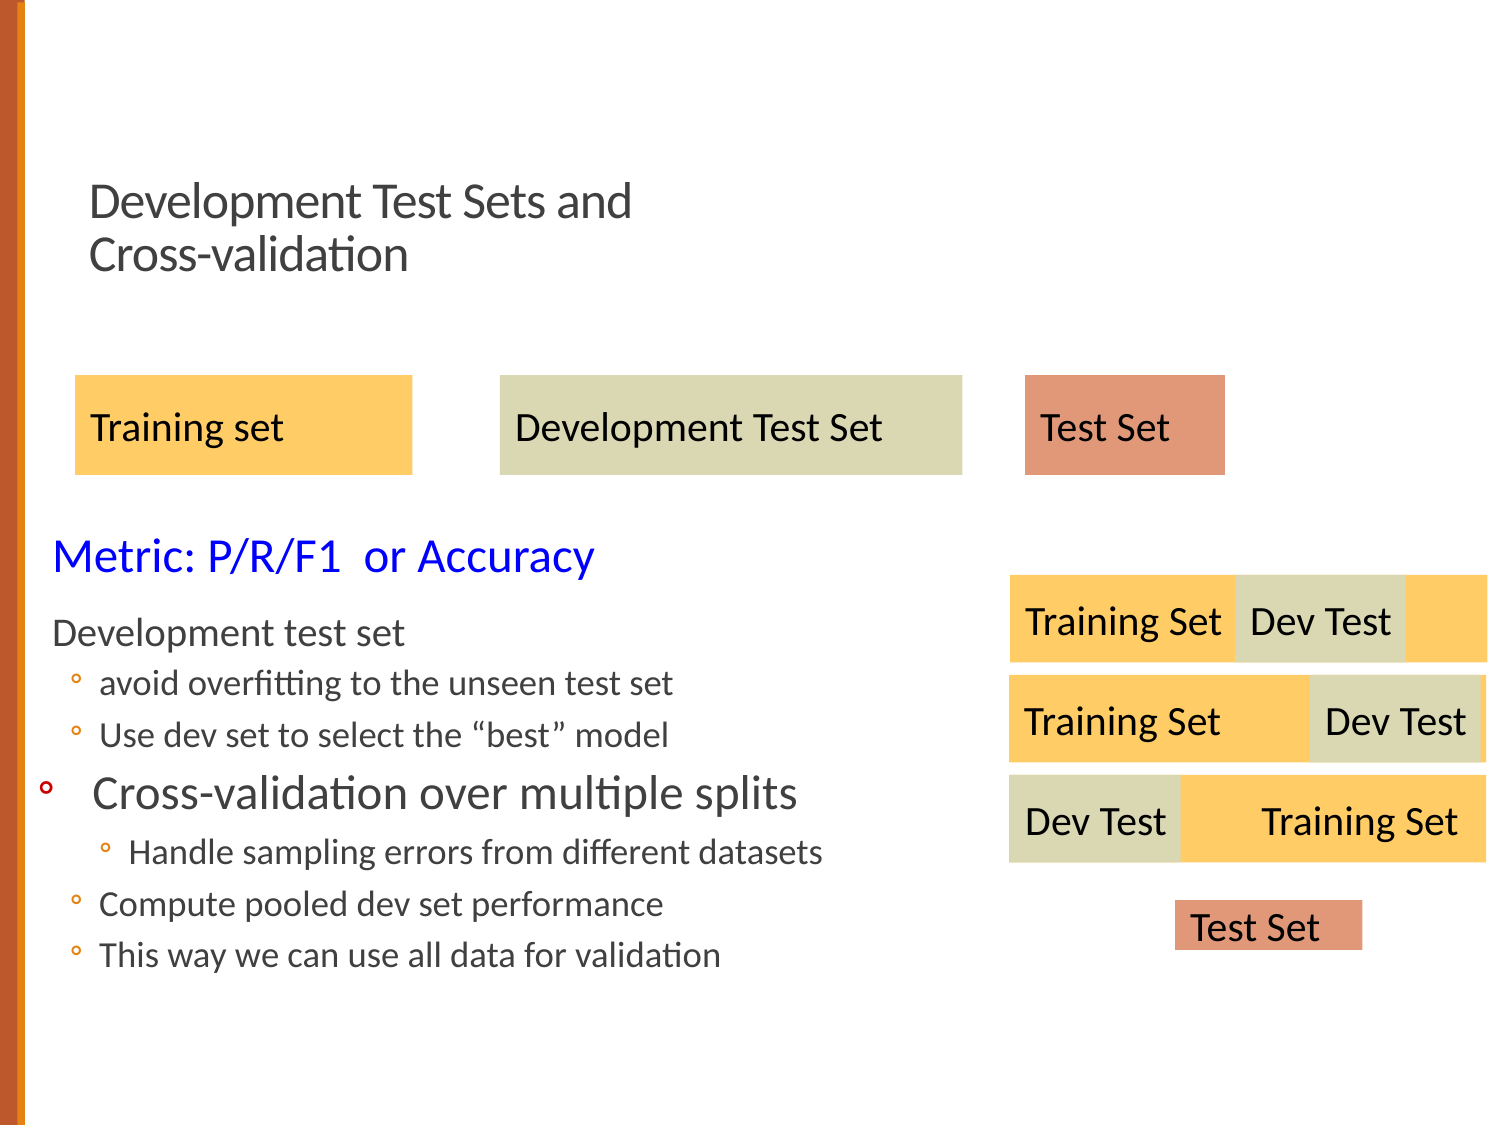

# Development Test Sets and Cross-validation

Metric: P/R/F1  or Accuracy
Development test set
avoid overfitting to the unseen test set
Use dev set to select the “best” model
Cross-validation over multiple splits
Handle sampling errors from different datasets
Compute pooled dev set performance
This way we can use all data for validation
Training set
Development Test Set
Test Set
Training Set
Dev Test
Training Set
Dev Test
                         Training Set
Dev Test
Test Set